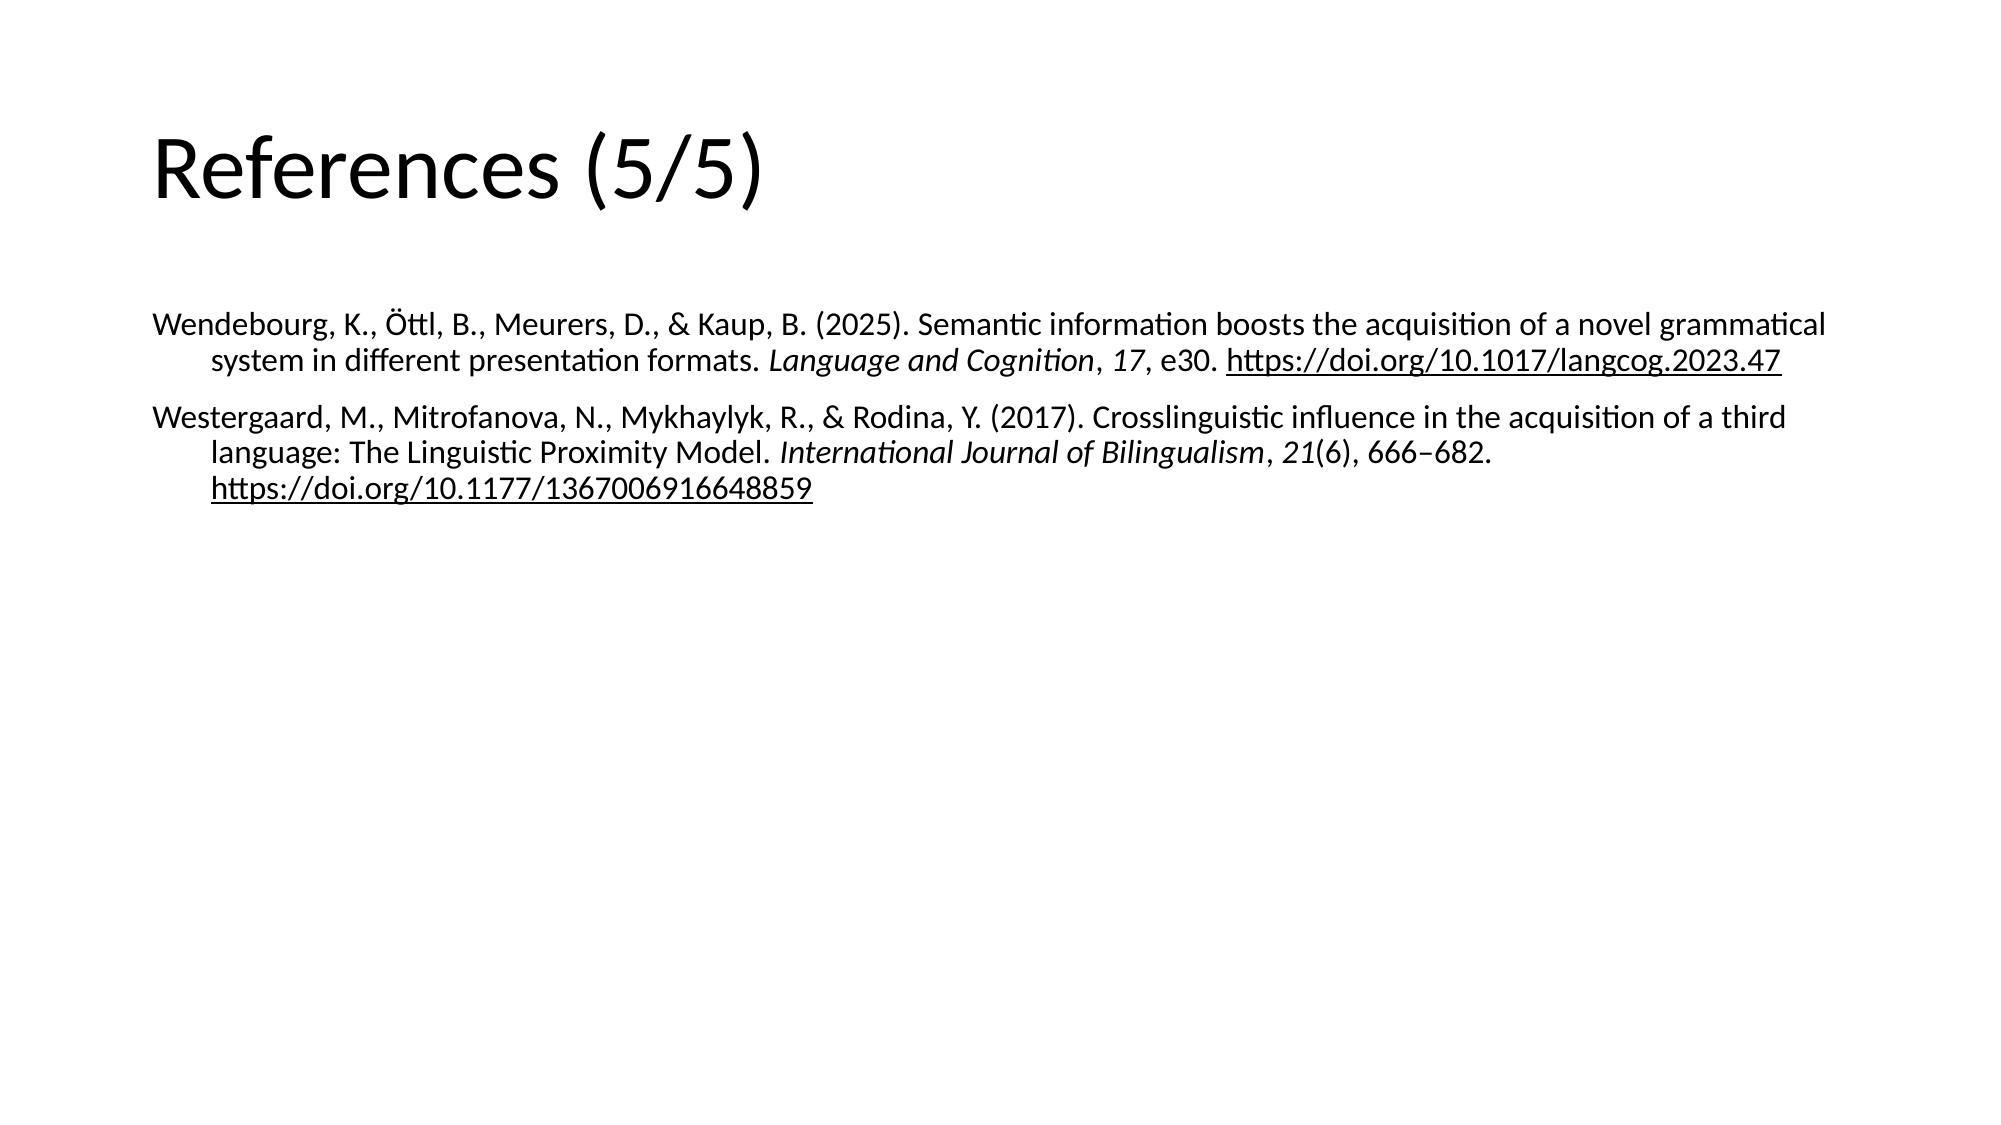

# References (5/5)
Wendebourg, K., Öttl, B., Meurers, D., & Kaup, B. (2025). Semantic information boosts the acquisition of a novel grammatical system in different presentation formats. Language and Cognition, 17, e30. https://doi.org/10.1017/langcog.2023.47
Westergaard, M., Mitrofanova, N., Mykhaylyk, R., & Rodina, Y. (2017). Crosslinguistic influence in the acquisition of a third language: The Linguistic Proximity Model. International Journal of Bilingualism, 21(6), 666–682. https://doi.org/10.1177/1367006916648859